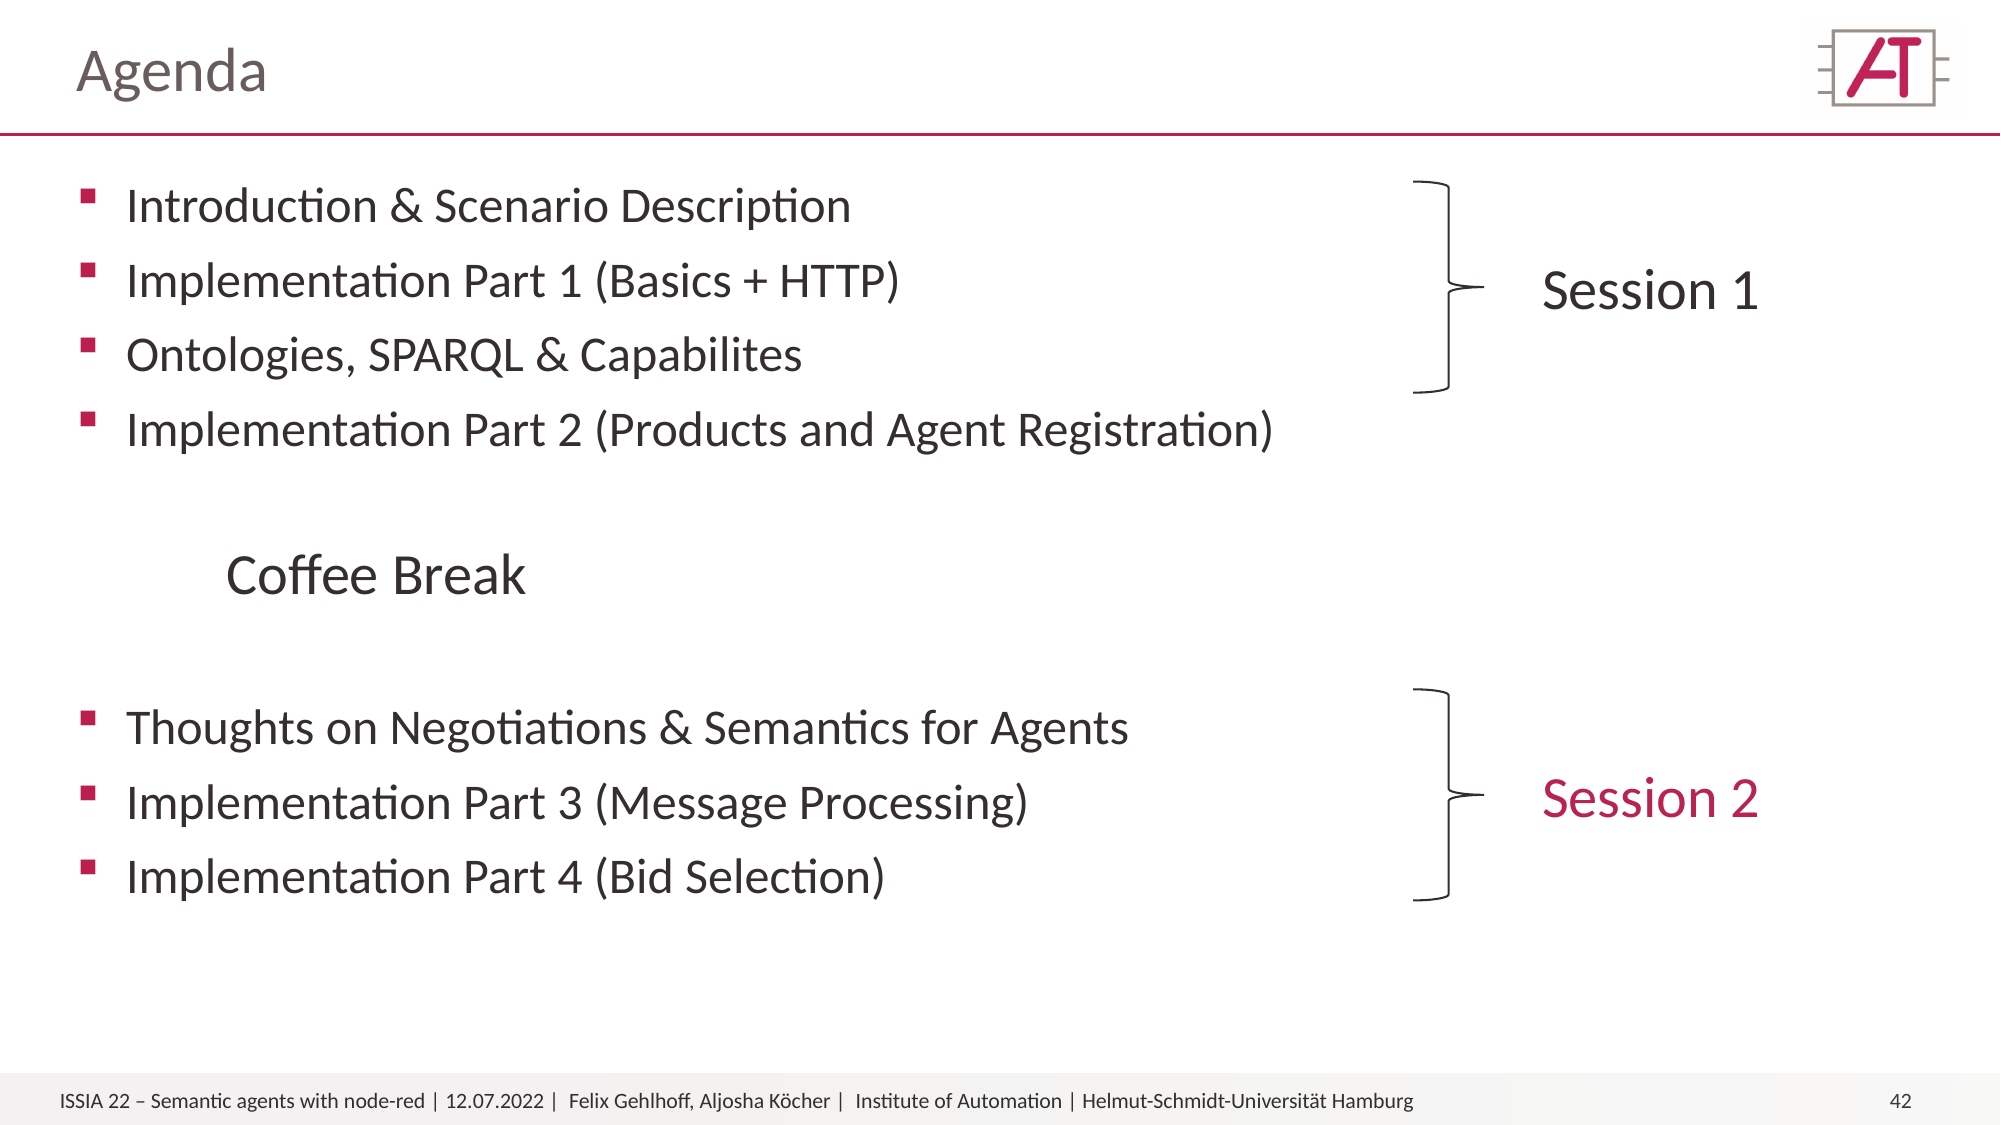

# Agenda
Introduction & Scenario Description
Implementation Part 1 (Basics + HTTP)
Ontologies, SPARQL & Capabilites
Implementation Part 2 (Products and Agent Registration)

Thoughts on Negotiations & Semantics for Agents
Implementation Part 3 (Message Processing)
Implementation Part 4 (Bid Selection)

Session 1
Coffee Break

Session 2